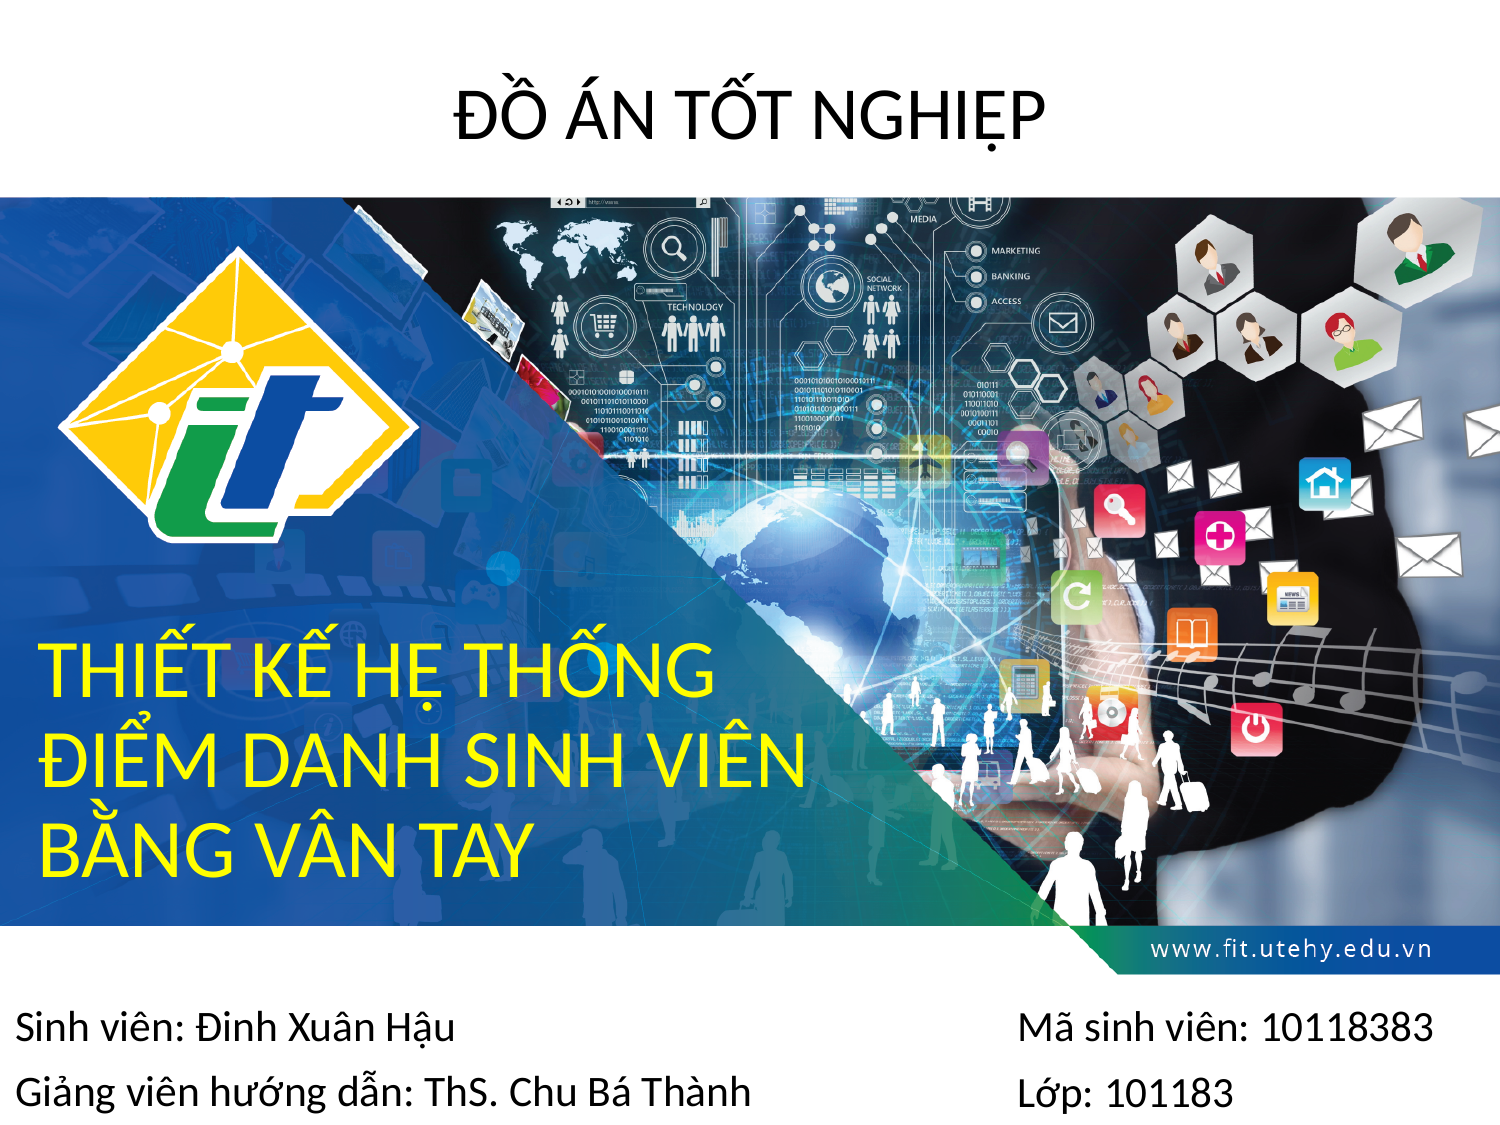

ĐỒ ÁN TỐT NGHIỆP
# THIẾT KẾ HỆ THỐNG ĐIỂM DANH SINH VIÊN BẰNG VÂN TAY
Sinh viên: Đinh Xuân Hậu
Giảng viên hướng dẫn: ThS. Chu Bá Thành

Mã sinh viên: 10118383
Lớp: 101183